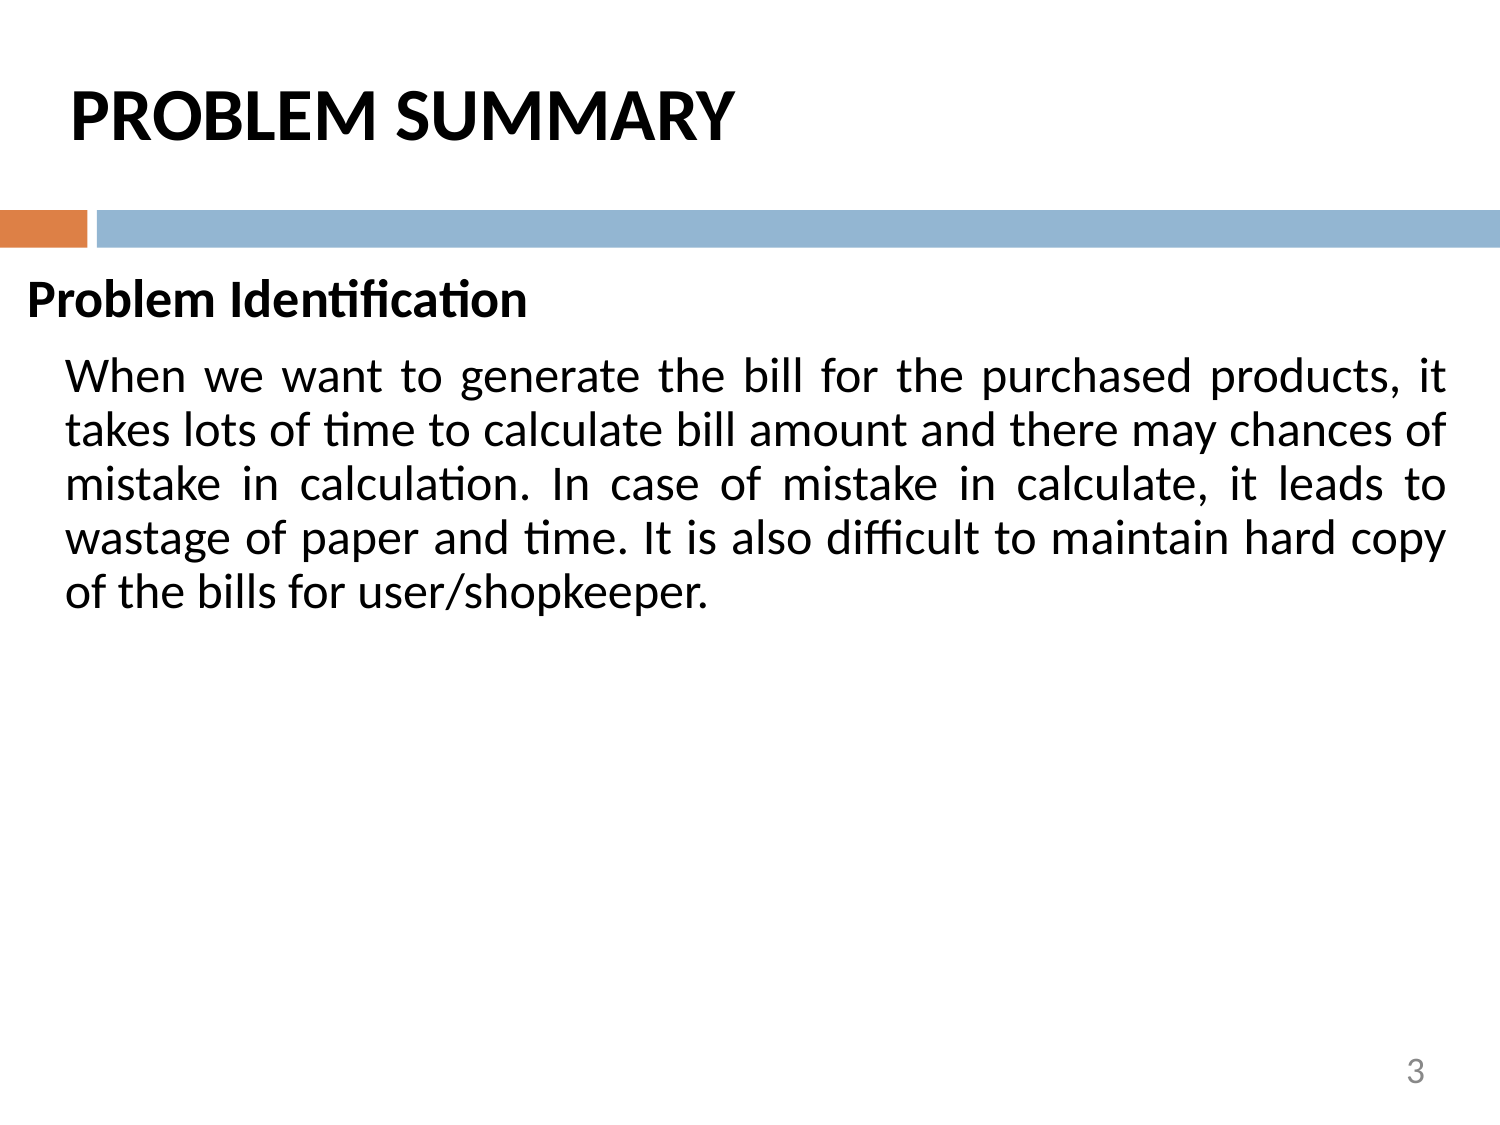

PROBLEM SUMMARY
Problem Identification
When we want to generate the bill for the purchased products, it takes lots of time to calculate bill amount and there may chances of mistake in calculation. In case of mistake in calculate, it leads to wastage of paper and time. It is also difficult to maintain hard copy of the bills for user/shopkeeper.

3